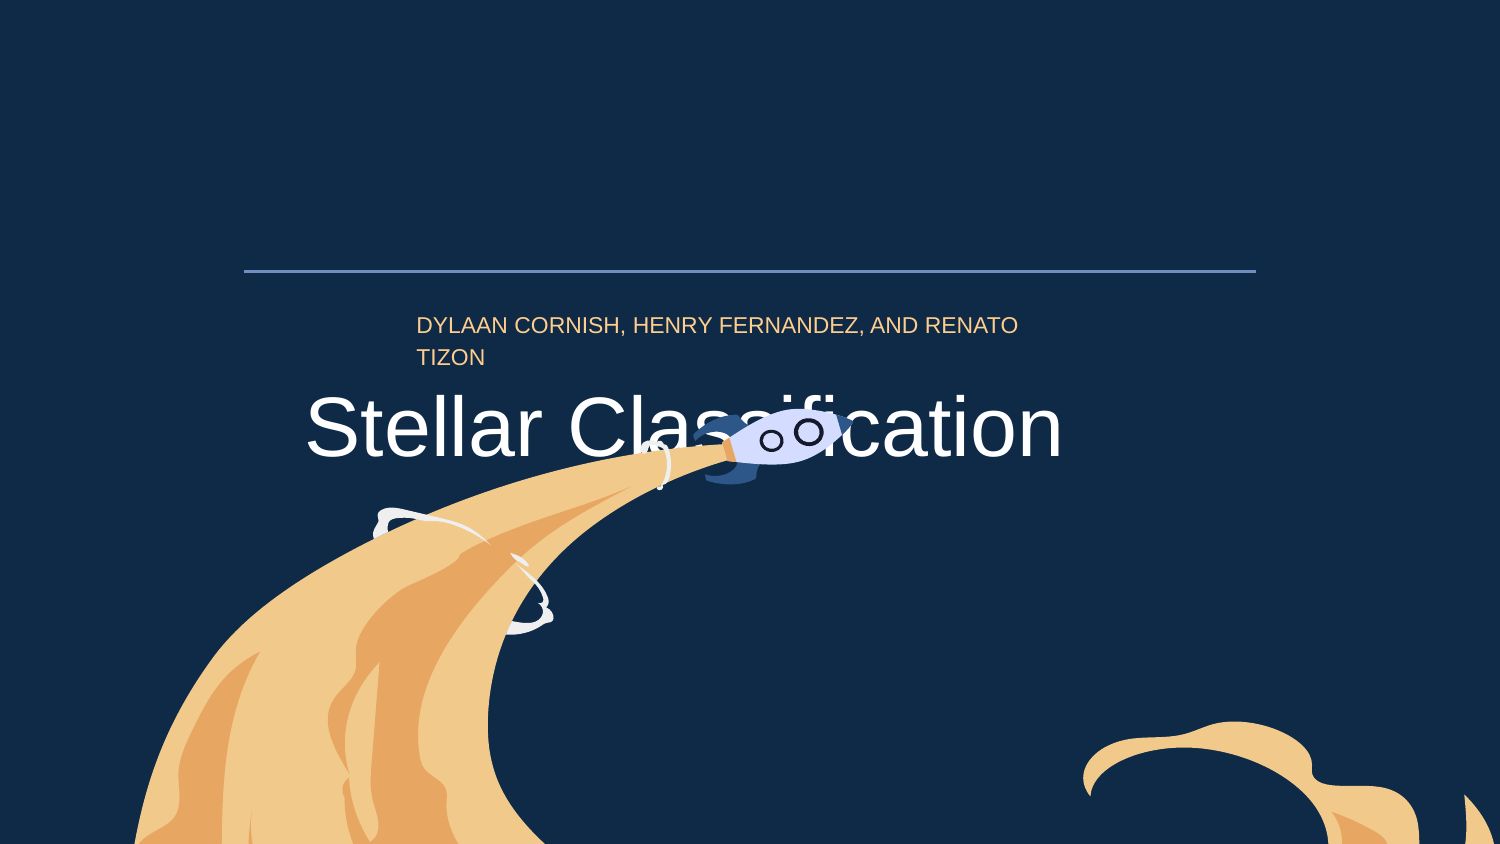

# Stellar Classification
Dylaan Cornish, Henry Fernandez, and Renato Tizon